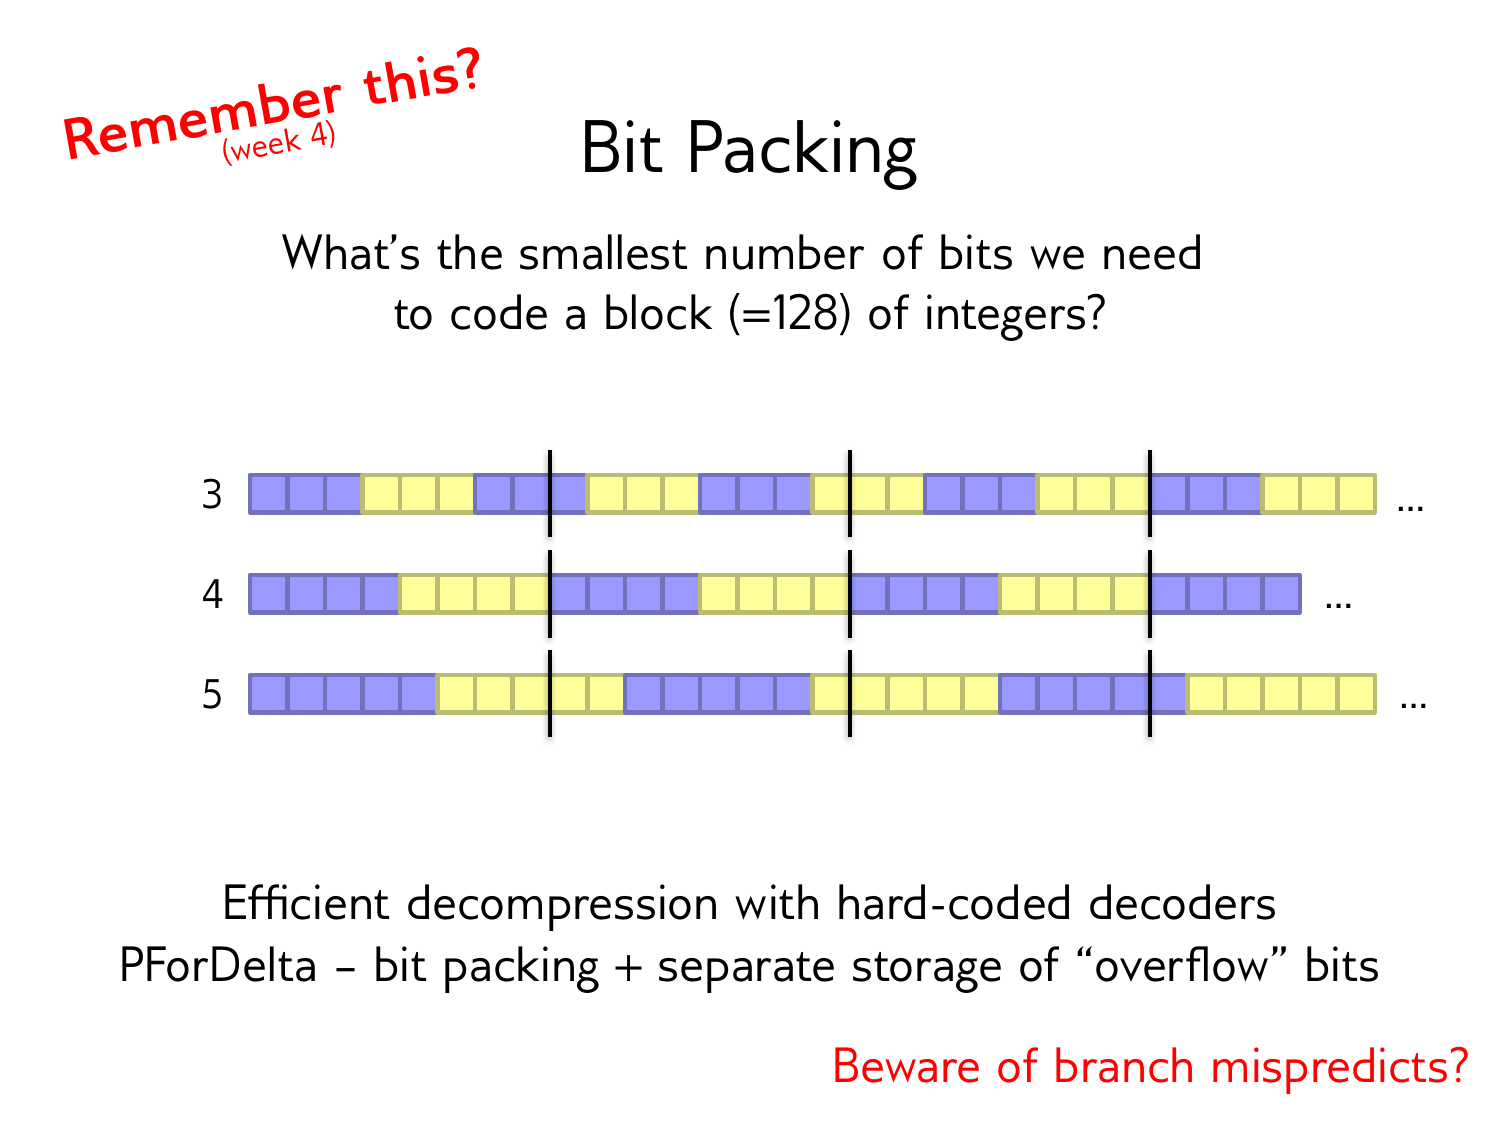

Remember this?
Bit Packing
(week 4)
What’s the smallest number of bits we need
to code a block (=128) of integers?
3
…

4
…

5
…

Efficient decompression with hard-coded decoders
PForDelta – bit packing + separate storage of “overflow” bits
Beware of branch mispredicts?